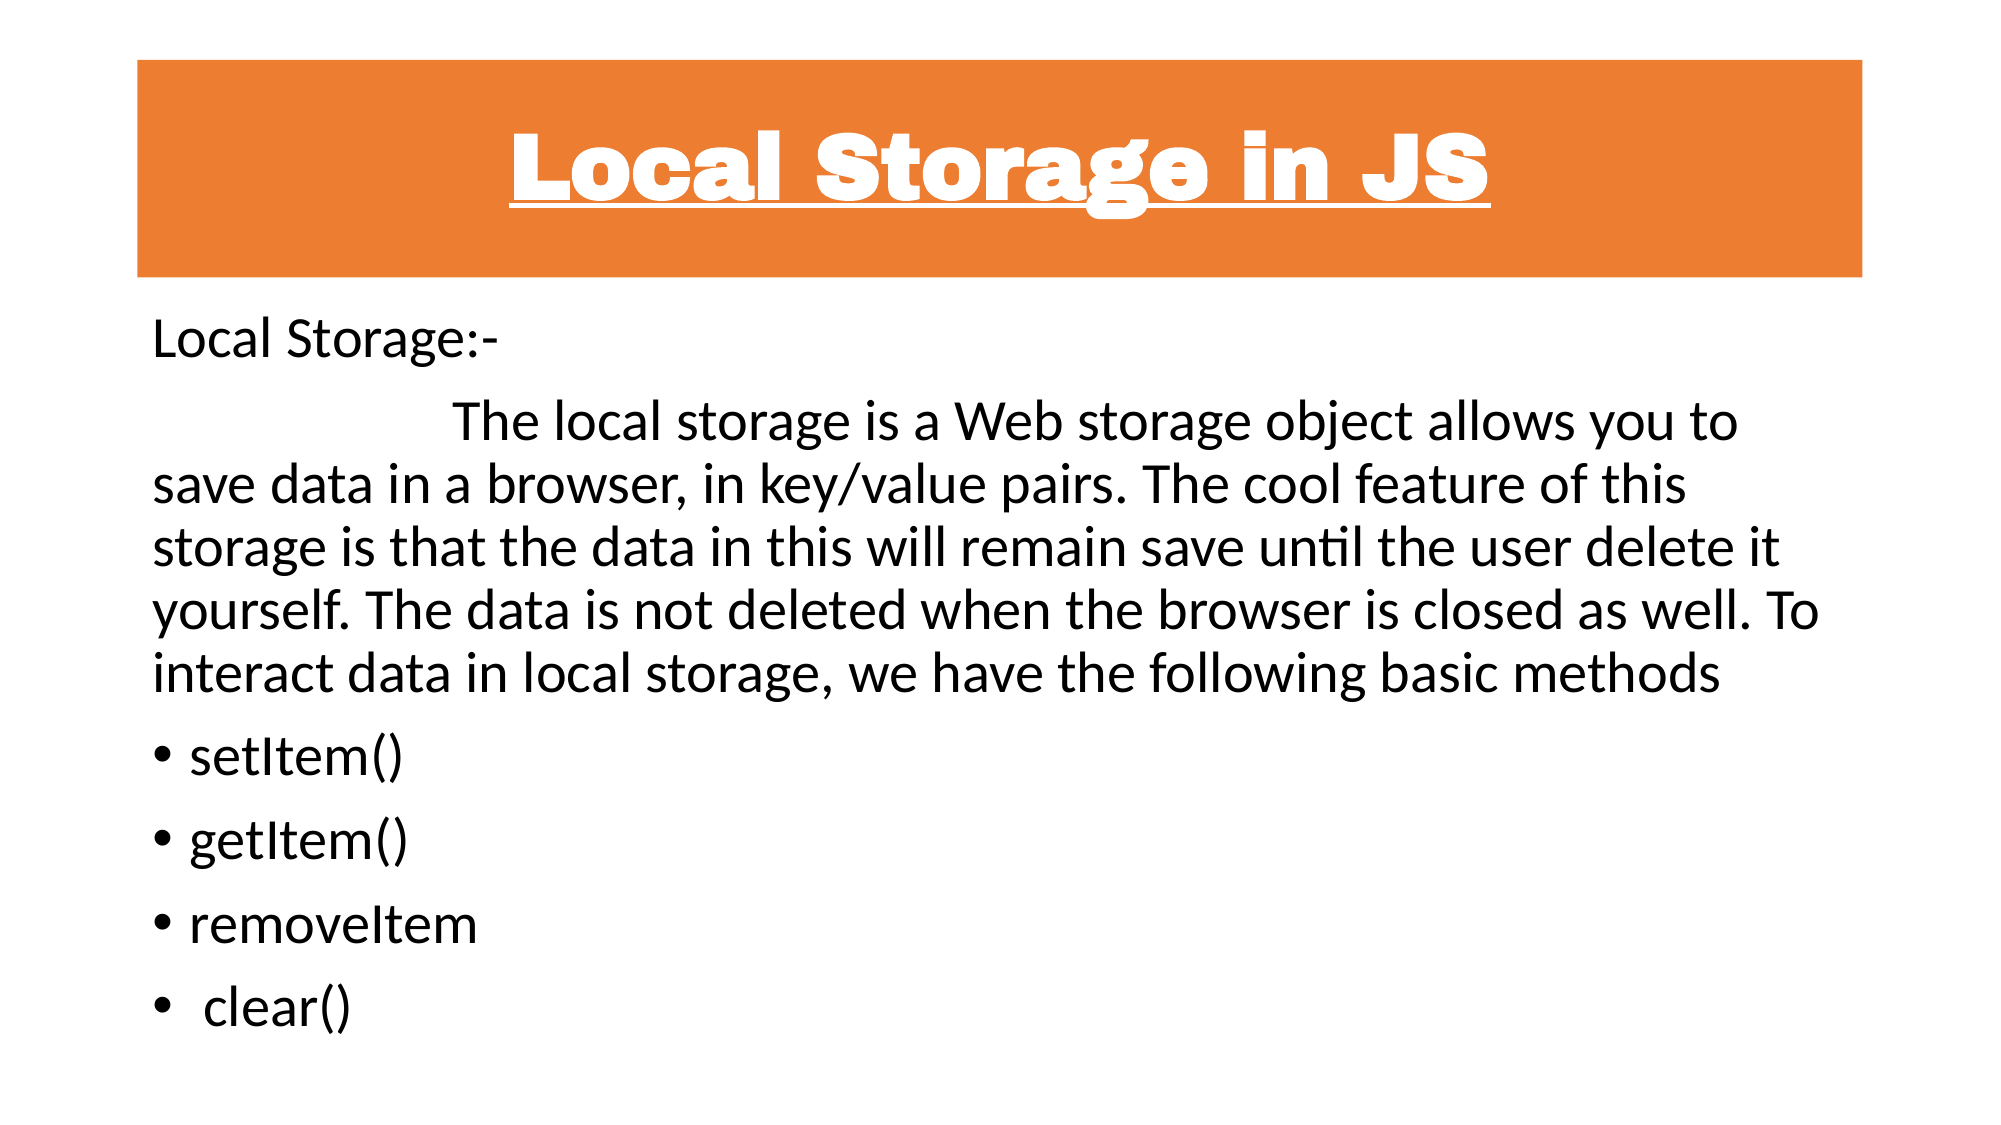

# Local Storage in JS
Local Storage:-
		The local storage is a Web storage object allows you to save data in a browser, in key/value pairs. The cool feature of this storage is that the data in this will remain save until the user delete it yourself. The data is not deleted when the browser is closed as well. To interact data in local storage, we have the following basic methods
setItem()
getItem()
removeItem
 clear()